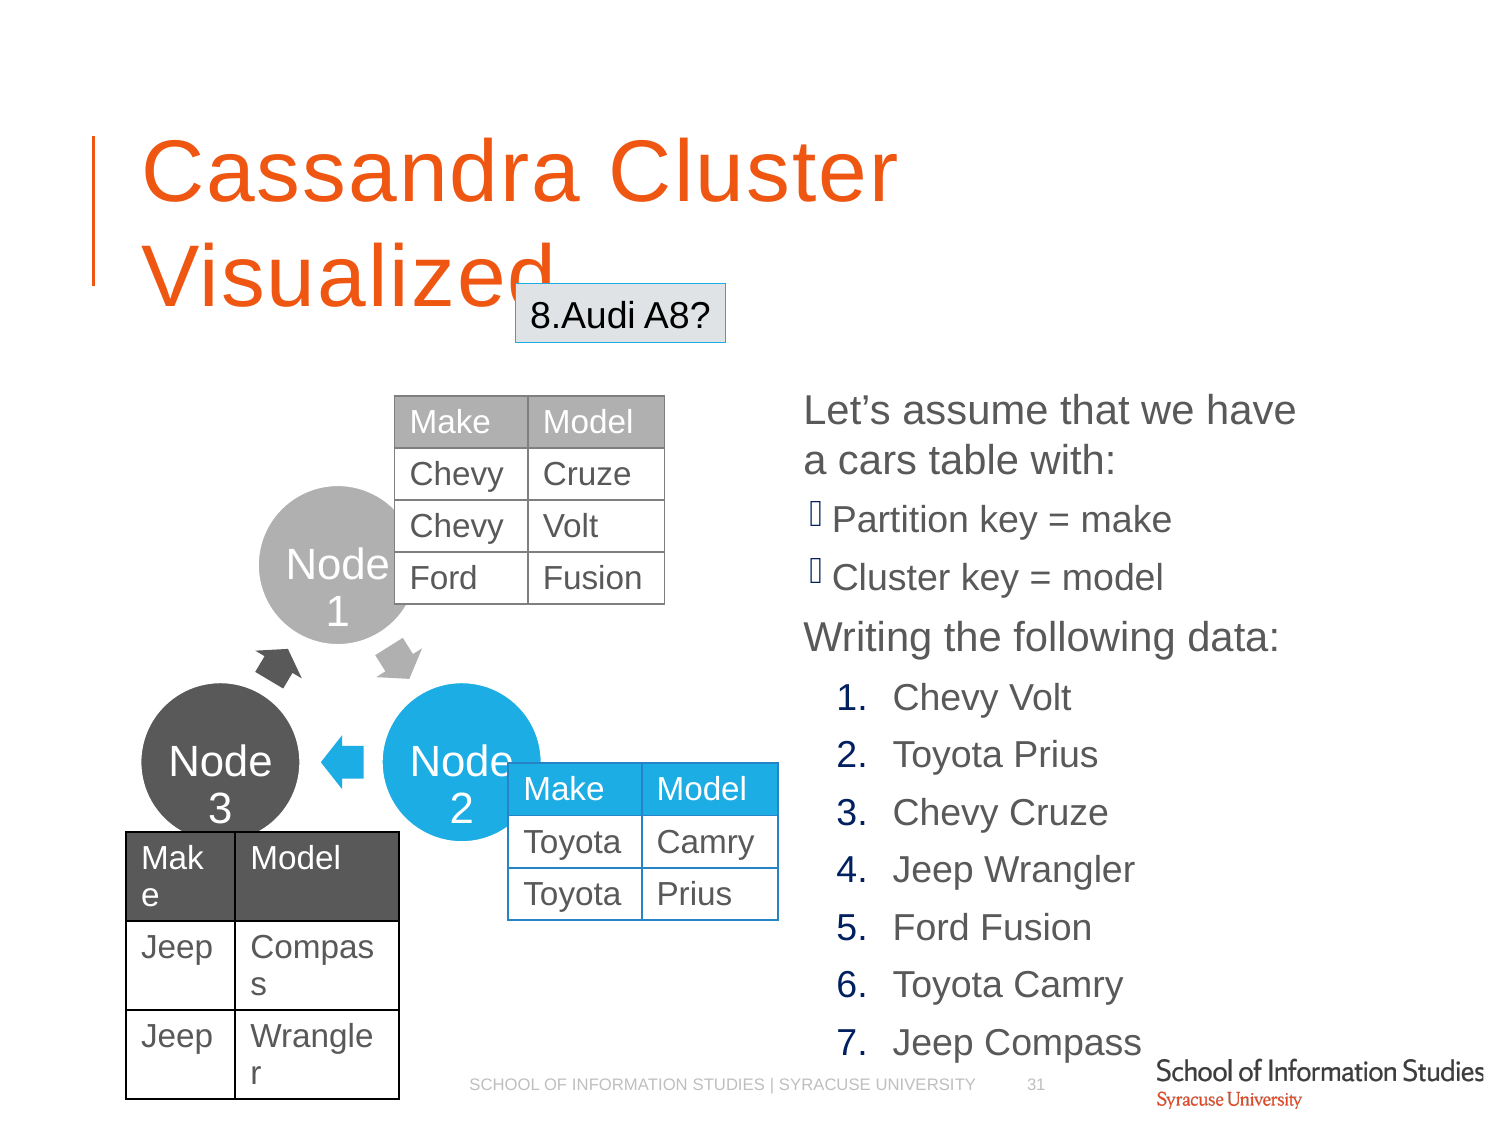

# Cassandra Cluster Visualized
Audi A8?
Let’s assume that we have a cars table with:
Partition key = make
Cluster key = model
Writing the following data:
Chevy Volt
Toyota Prius
Chevy Cruze
Jeep Wrangler
Ford Fusion
Toyota Camry
Jeep Compass

| Make | Model |
| --- | --- |
| Chevy | Cruze |
| Chevy | Volt |
| Ford | Fusion |
 Node 1

 Node 2

 Node 3

| Make | Model |
| --- | --- |
| Toyota | Camry |
| Toyota | Prius |
| Make | Model |
| --- | --- |
| Jeep | Compass |
| Jeep | Wrangler |
School of Information Studies | Syracuse University
31